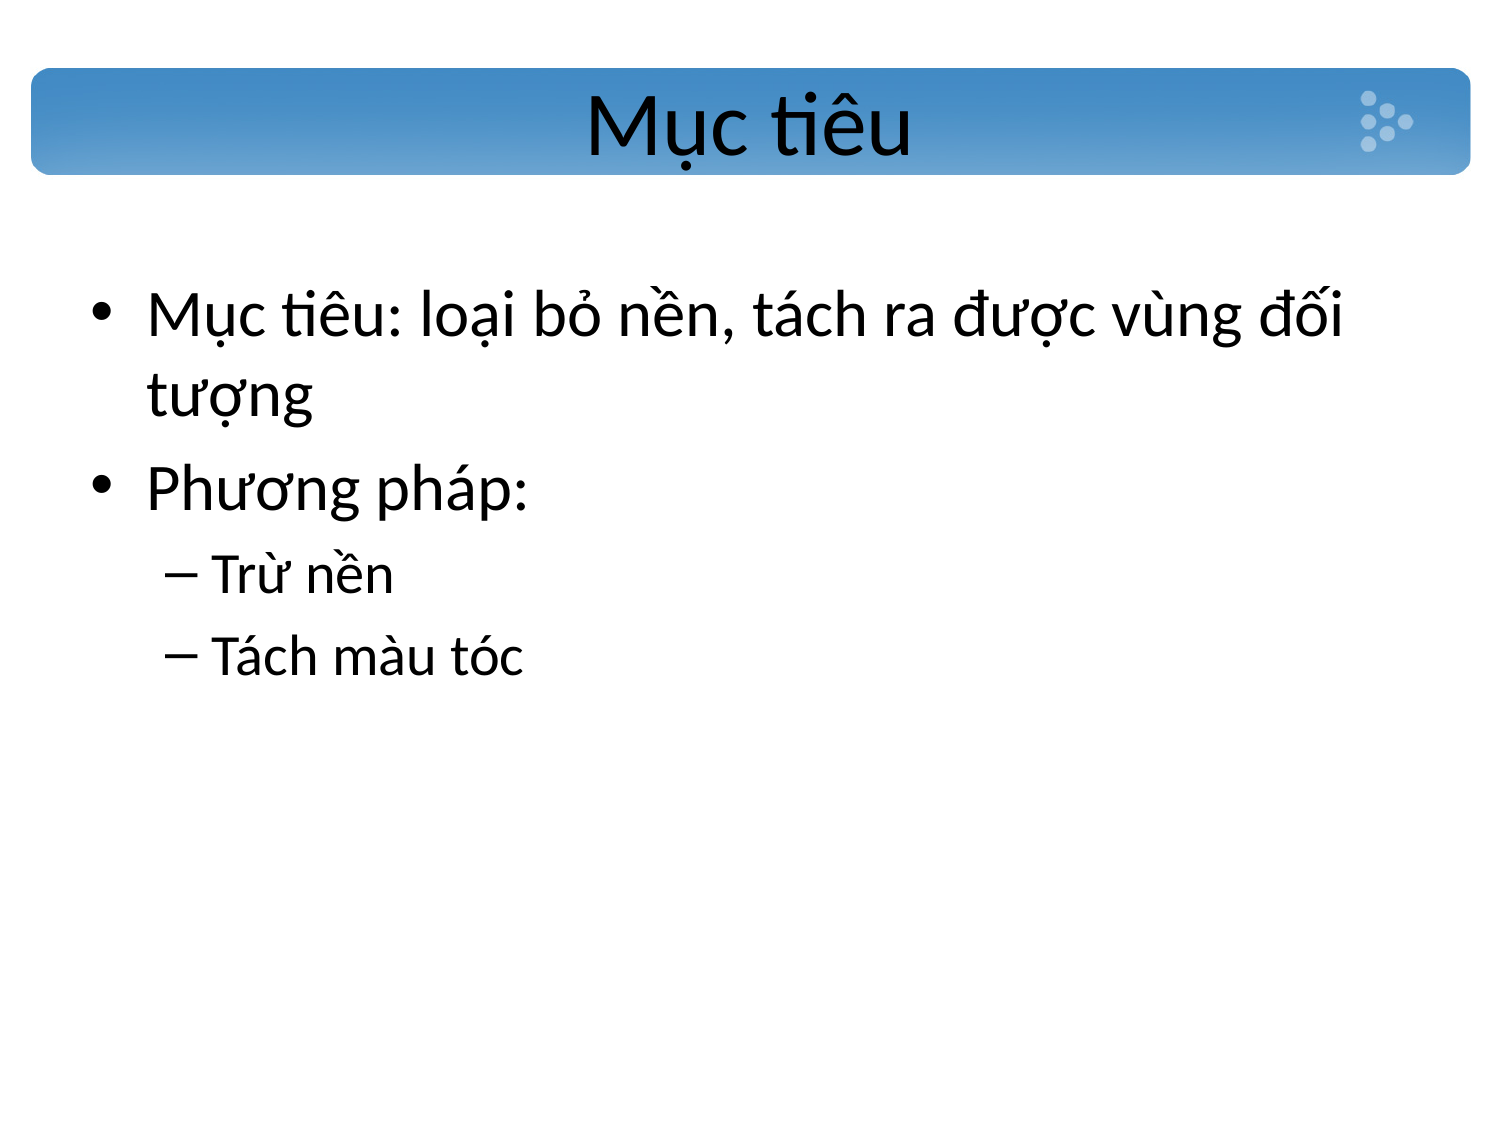

# Mục tiêu
Mục tiêu: loại bỏ nền, tách ra được vùng đối tượng
Phương pháp:
Trừ nền
Tách màu tóc